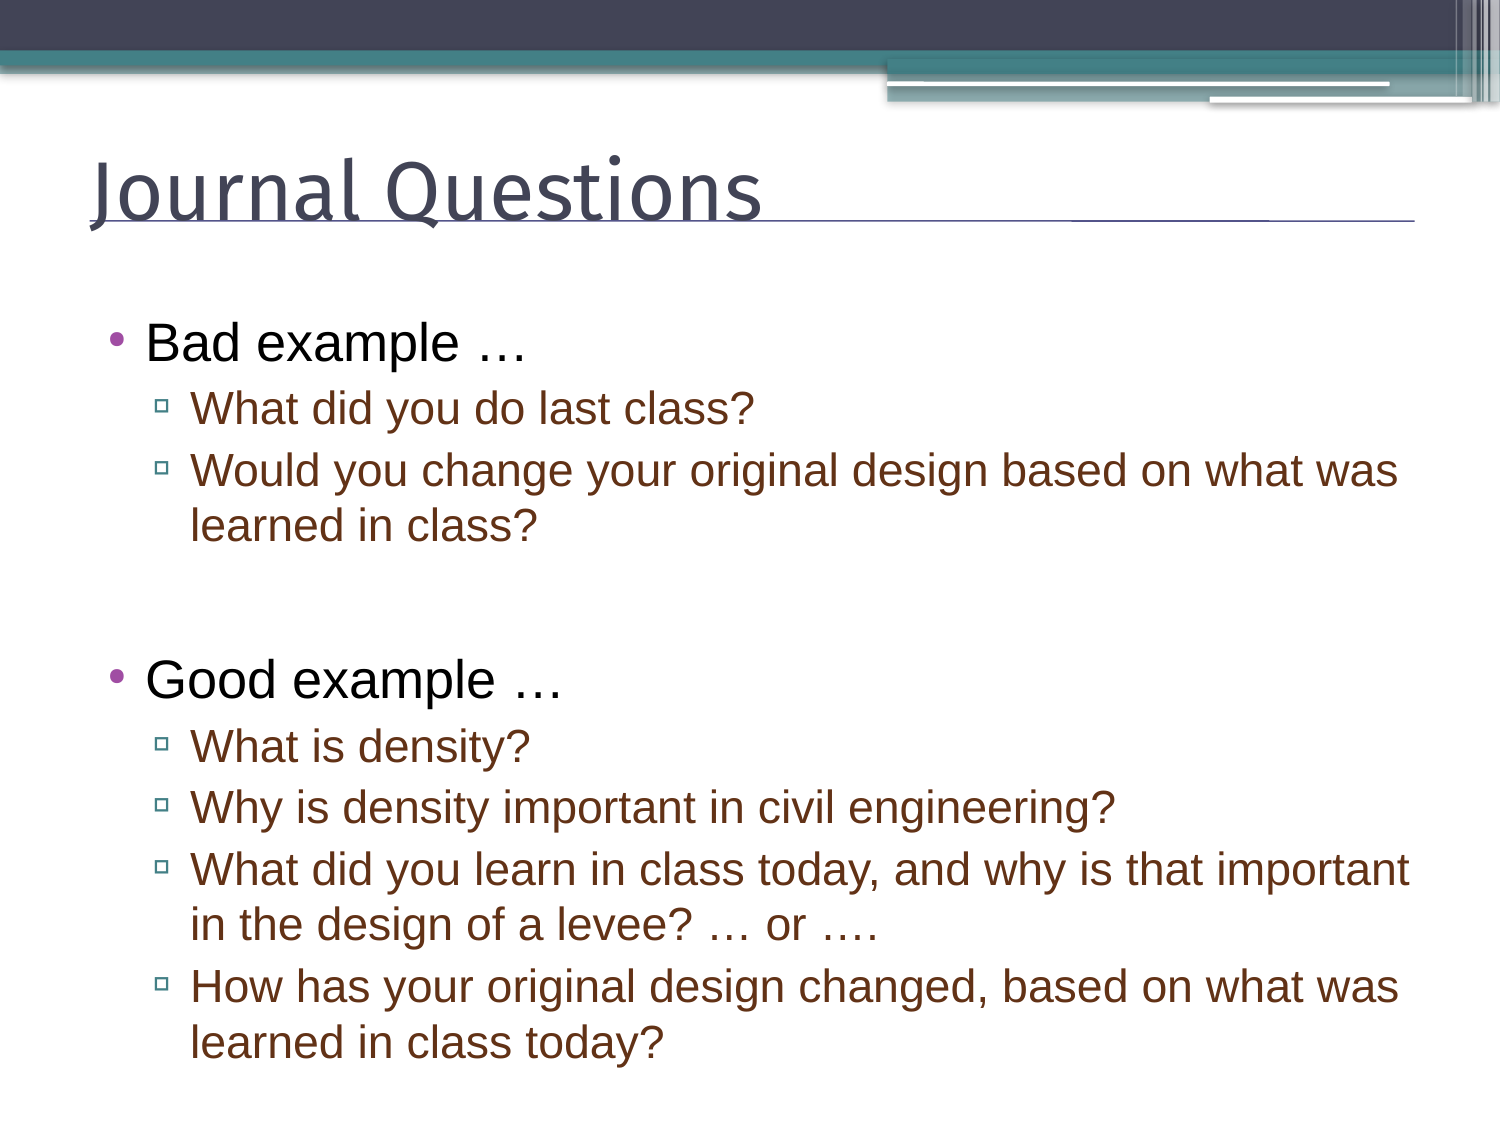

# Journal Questions
Bad example …
What did you do last class?
Would you change your original design based on what was learned in class?

Good example …
What is density?
Why is density important in civil engineering?
What did you learn in class today, and why is that important in the design of a levee? … or ….
How has your original design changed, based on what was learned in class today?